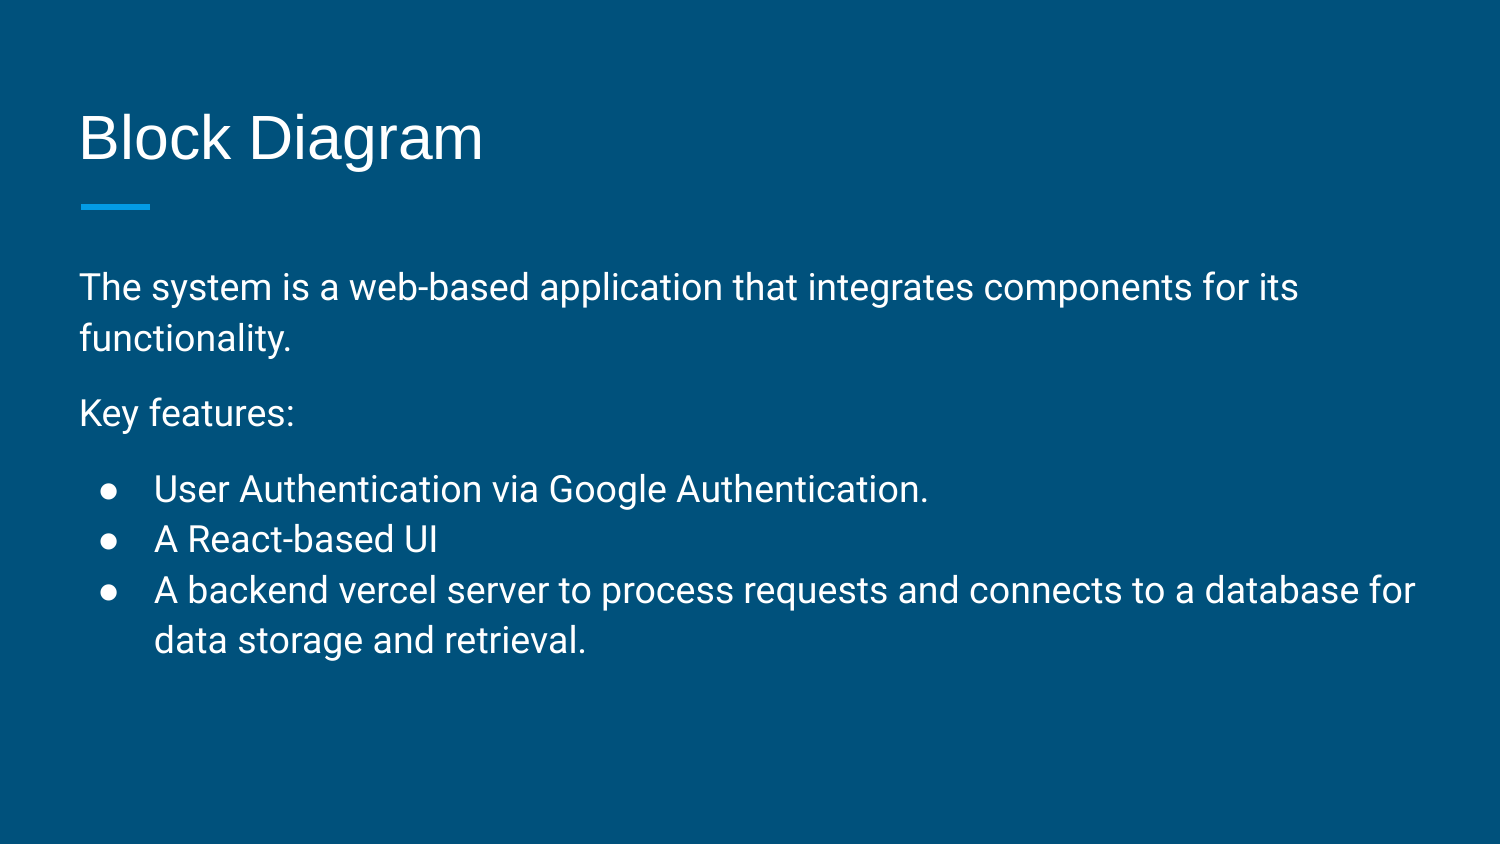

# Block Diagram
The system is a web-based application that integrates components for its functionality.
Key features:
User Authentication via Google Authentication.
A React-based UI
A backend vercel server to process requests and connects to a database for data storage and retrieval.